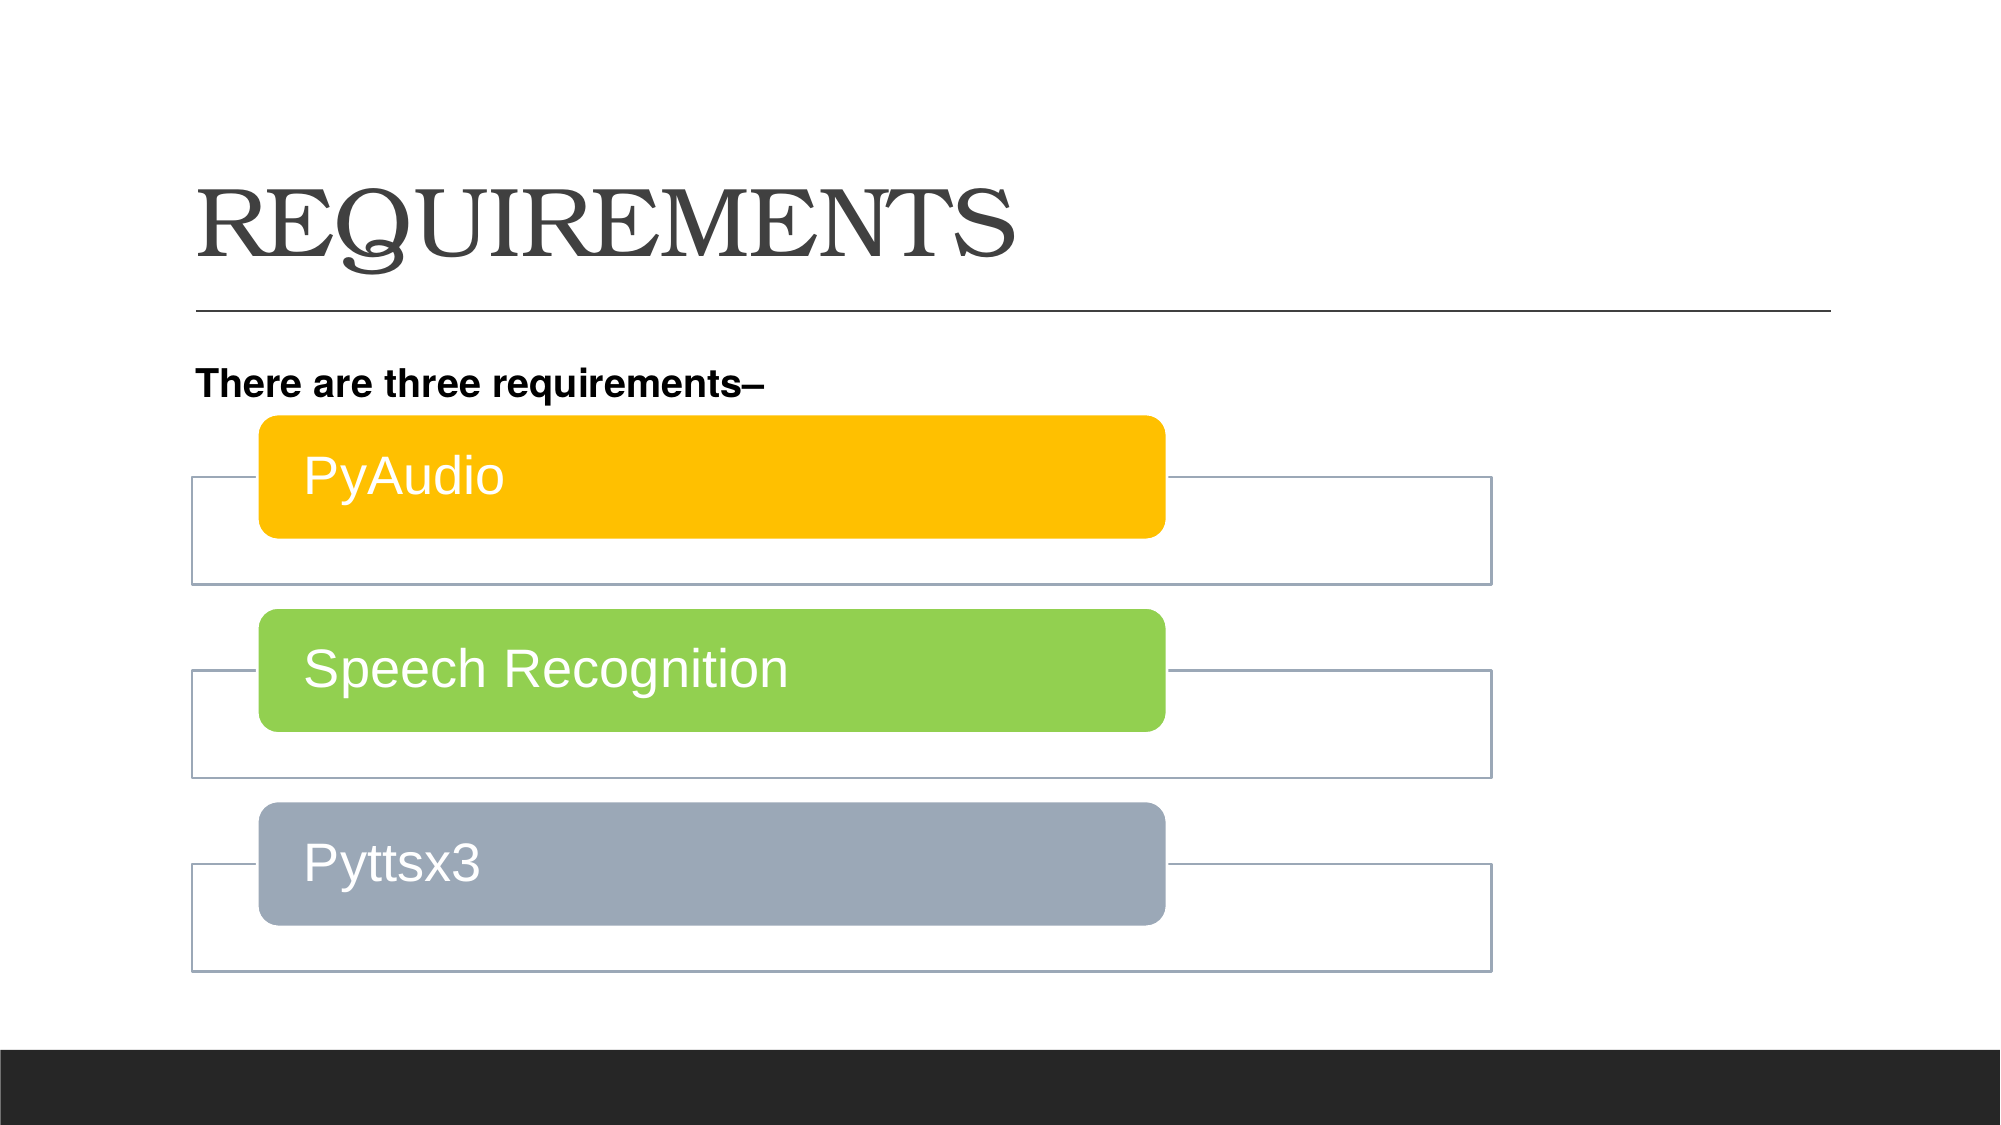

# REQUIREMENTS
There are three requirements–
PyAudio
Speech Recognition
Pyttsx3